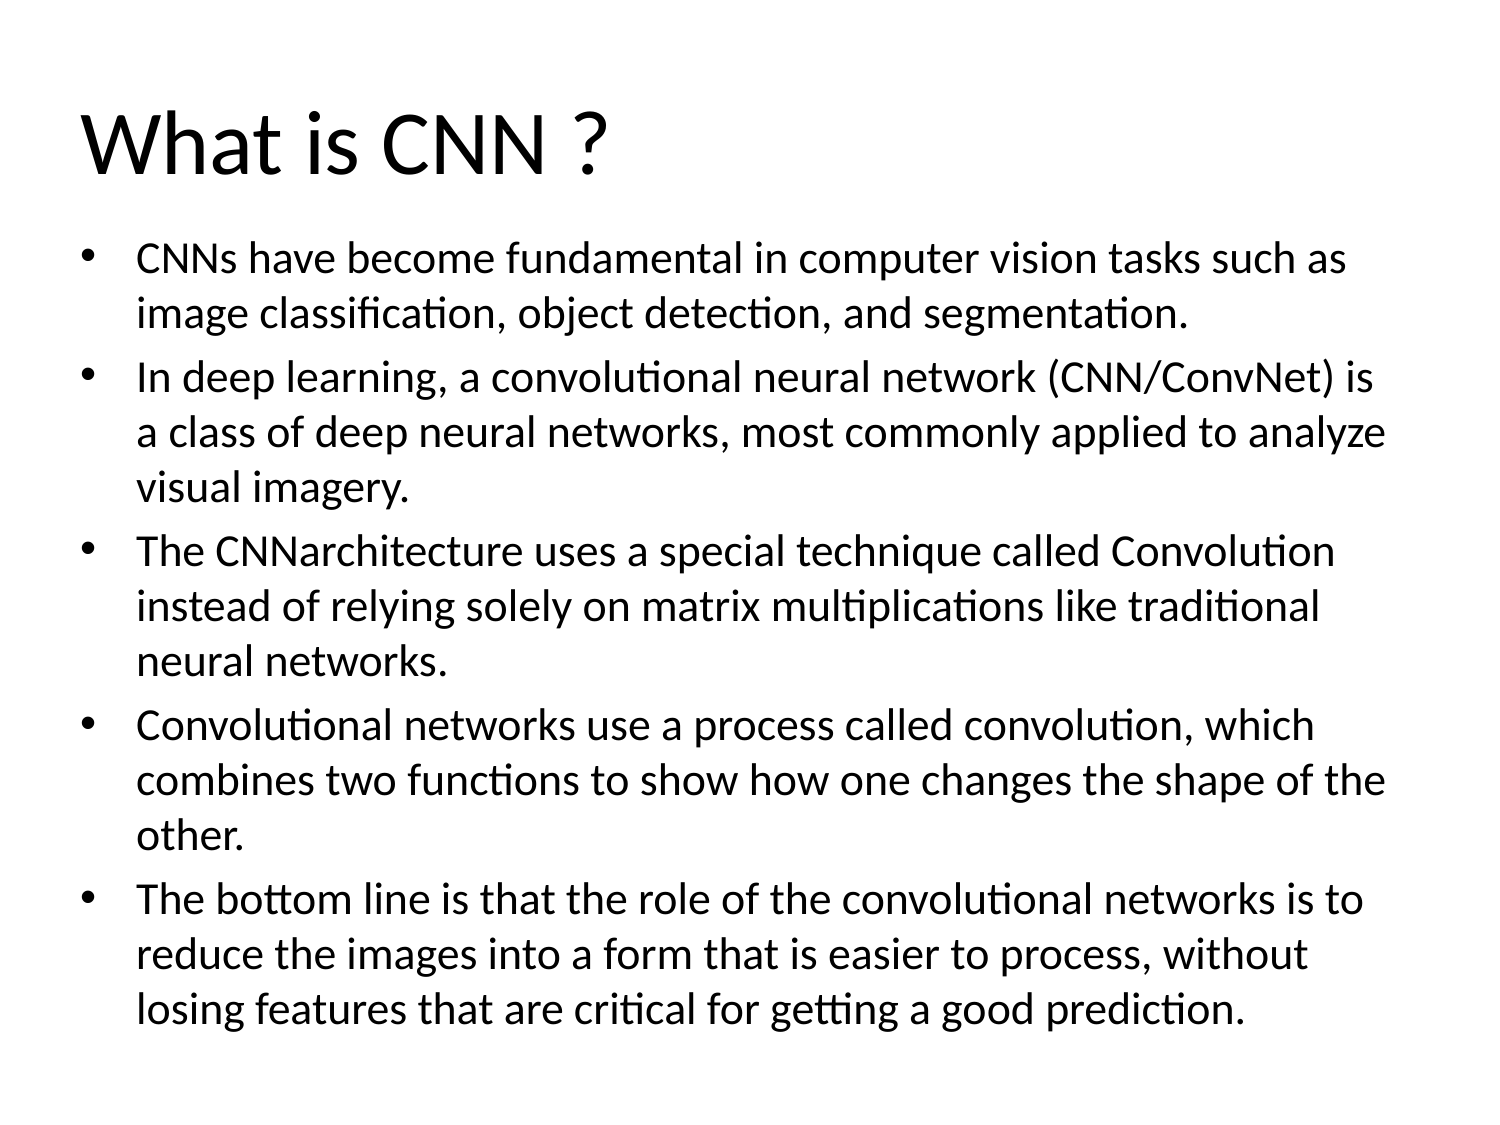

# What is CNN ?
CNNs have become fundamental in computer vision tasks such as image classification, object detection, and segmentation.
In deep learning, a convolutional neural network (CNN/ConvNet) is a class of deep neural networks, most commonly applied to analyze visual imagery.
The CNNarchitecture uses a special technique called Convolution instead of relying solely on matrix multiplications like traditional neural networks.
Convolutional networks use a process called convolution, which combines two functions to show how one changes the shape of the other.
The bottom line is that the role of the convolutional networks is to reduce the images into a form that is easier to process, without losing features that are critical for getting a good prediction.